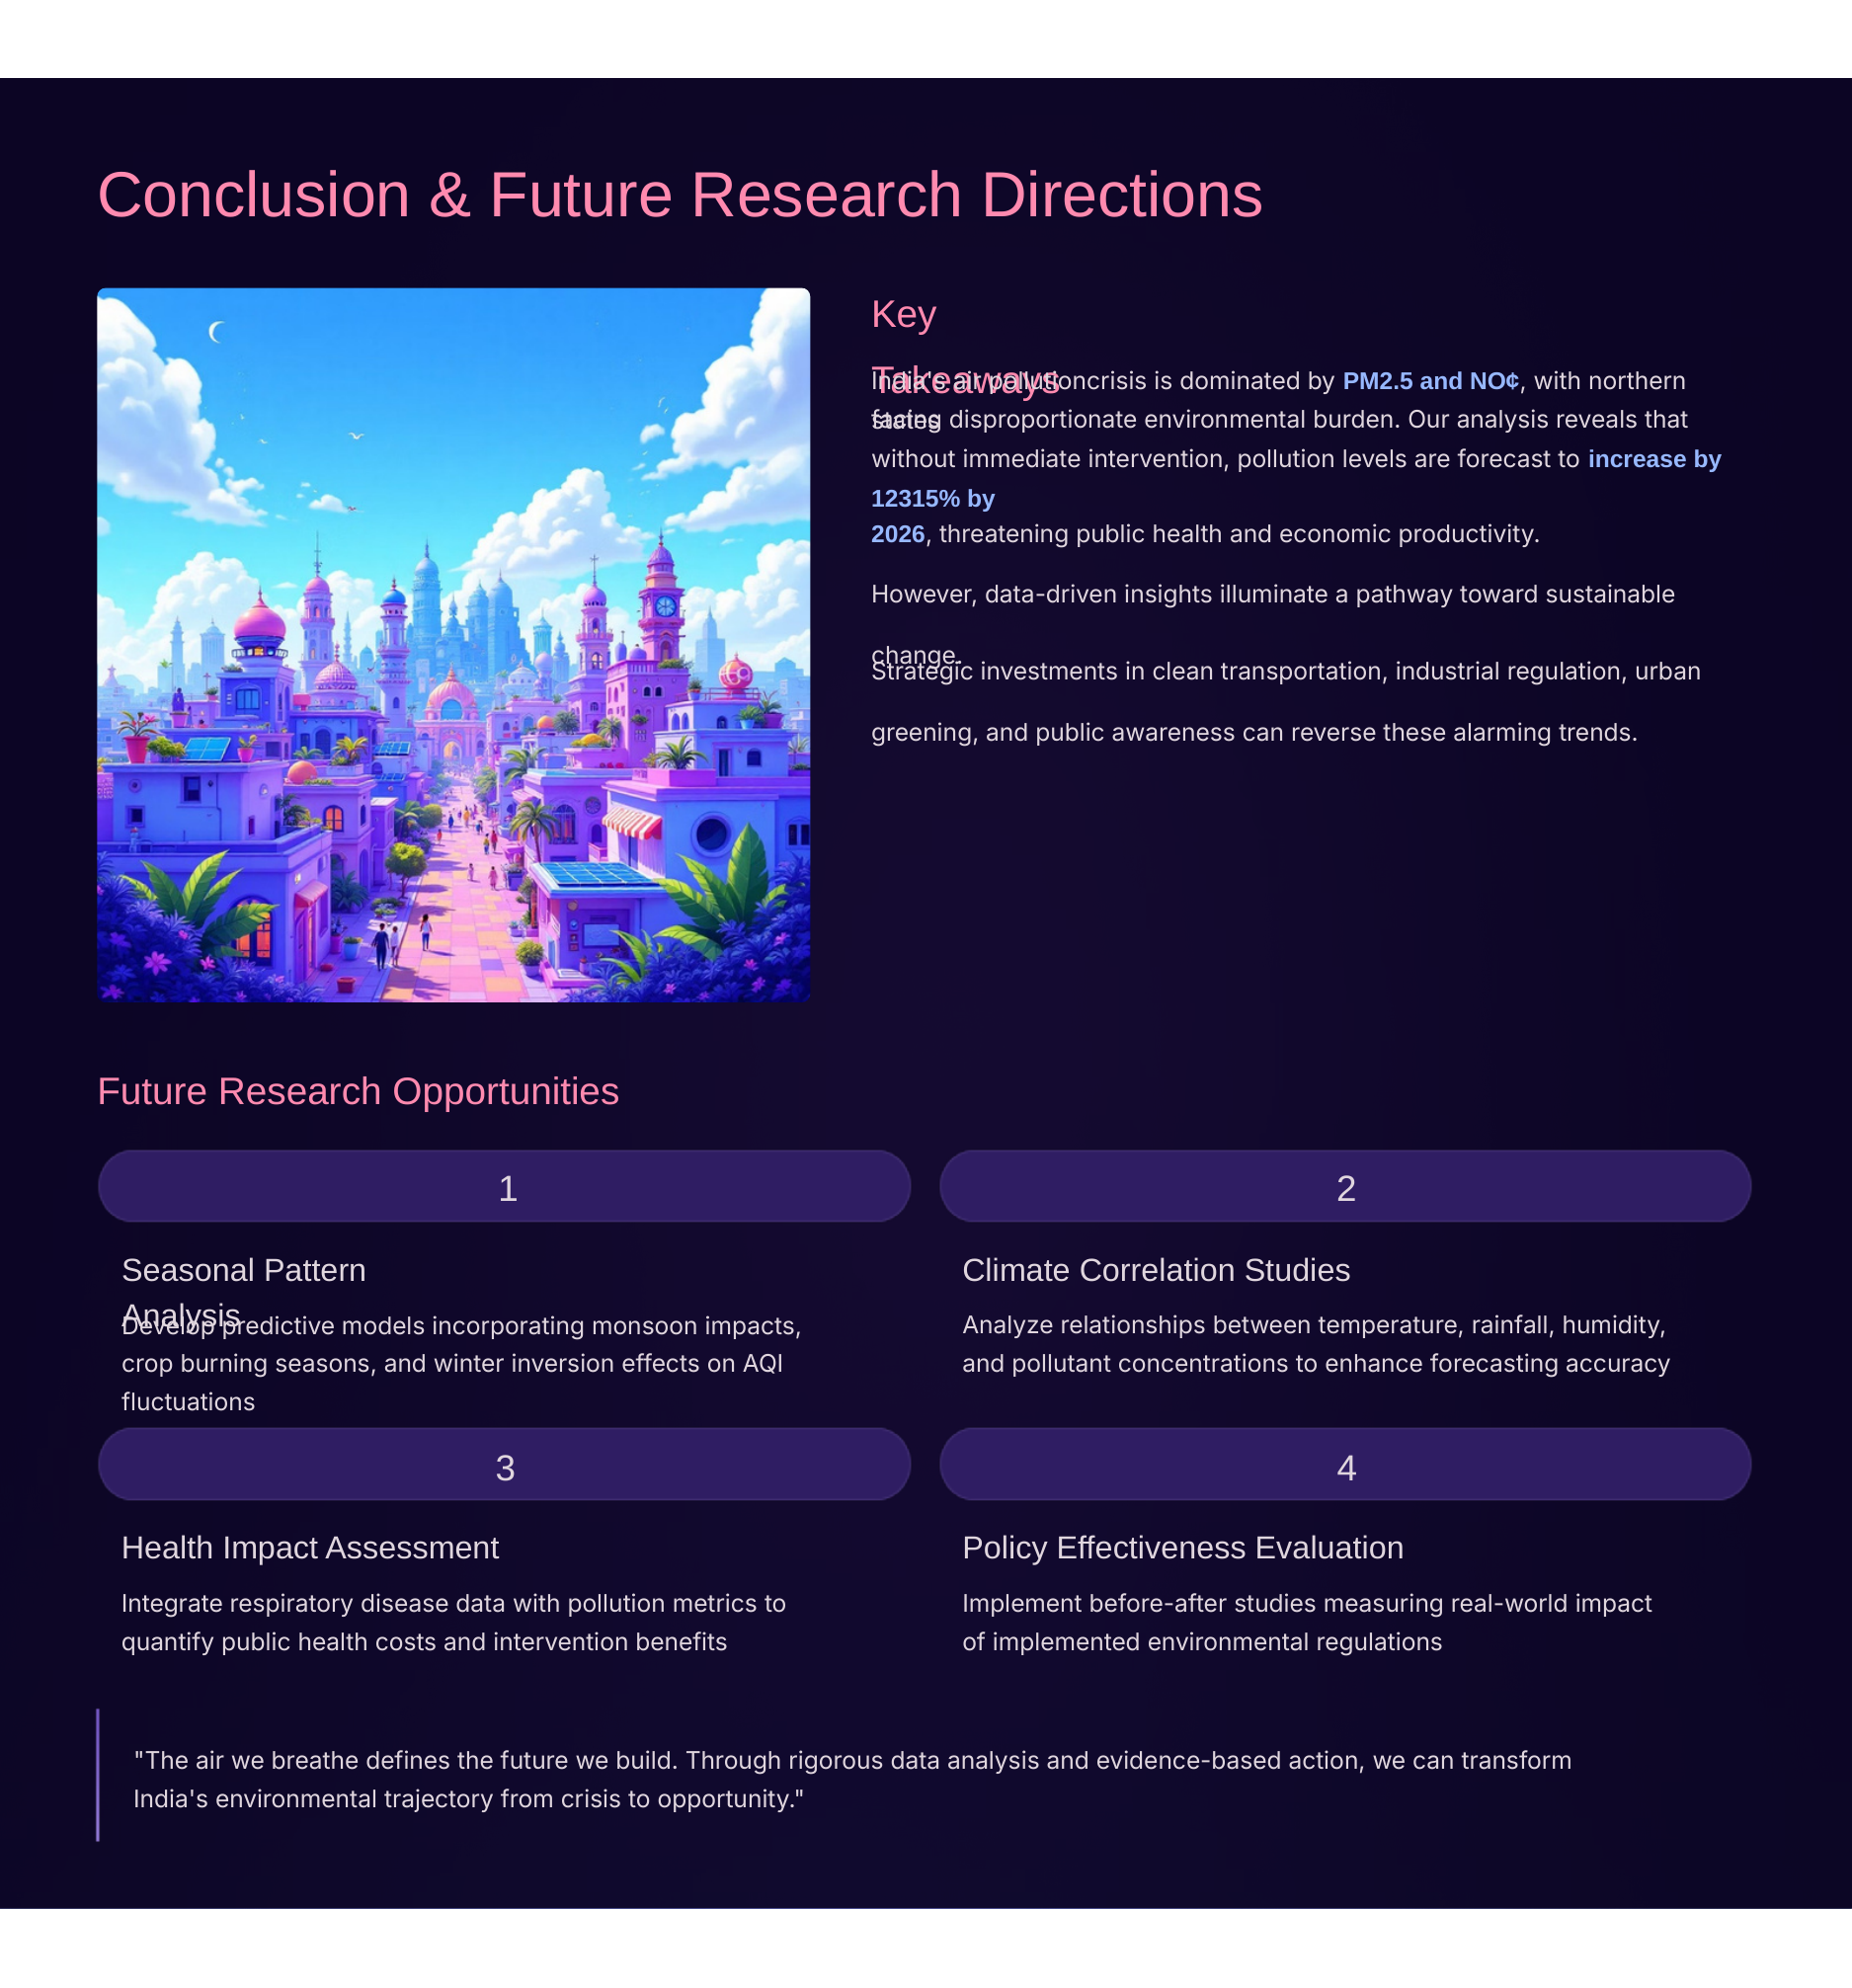

Conclusion & Future Research Directions

Key Takeaways

India's air pollutioncrisis is dominated by PM2.5 and NO¢, with northern states
facing disproportionate environmental burden. Our analysis reveals that without immediate intervention, pollution levels are forecast to increase by 12315% by
2026, threatening public health and economic productivity.
However, data-driven insights illuminate a pathway toward sustainable change.
Strategic investments in clean transportation, industrial regulation, urban
greening, and public awareness can reverse these alarming trends.
Future Research Opportunities

1
2
Seasonal Pattern Analysis
Climate Correlation Studies
Develop predictive models incorporating monsoon impacts, crop burning seasons, and winter inversion effects on AQI fluctuations
Analyze relationships between temperature, rainfall, humidity, and pollutant concentrations to enhance forecasting accuracy

3
4
Health Impact Assessment
Policy Effectiveness Evaluation
Integrate respiratory disease data with pollution metrics to quantify public health costs and intervention benefits
Implement before-after studies measuring real-world impact of implemented environmental regulations

"The air we breathe defines the future we build. Through rigorous data analysis and evidence-based action, we can transform India's environmental trajectory from crisis to opportunity."